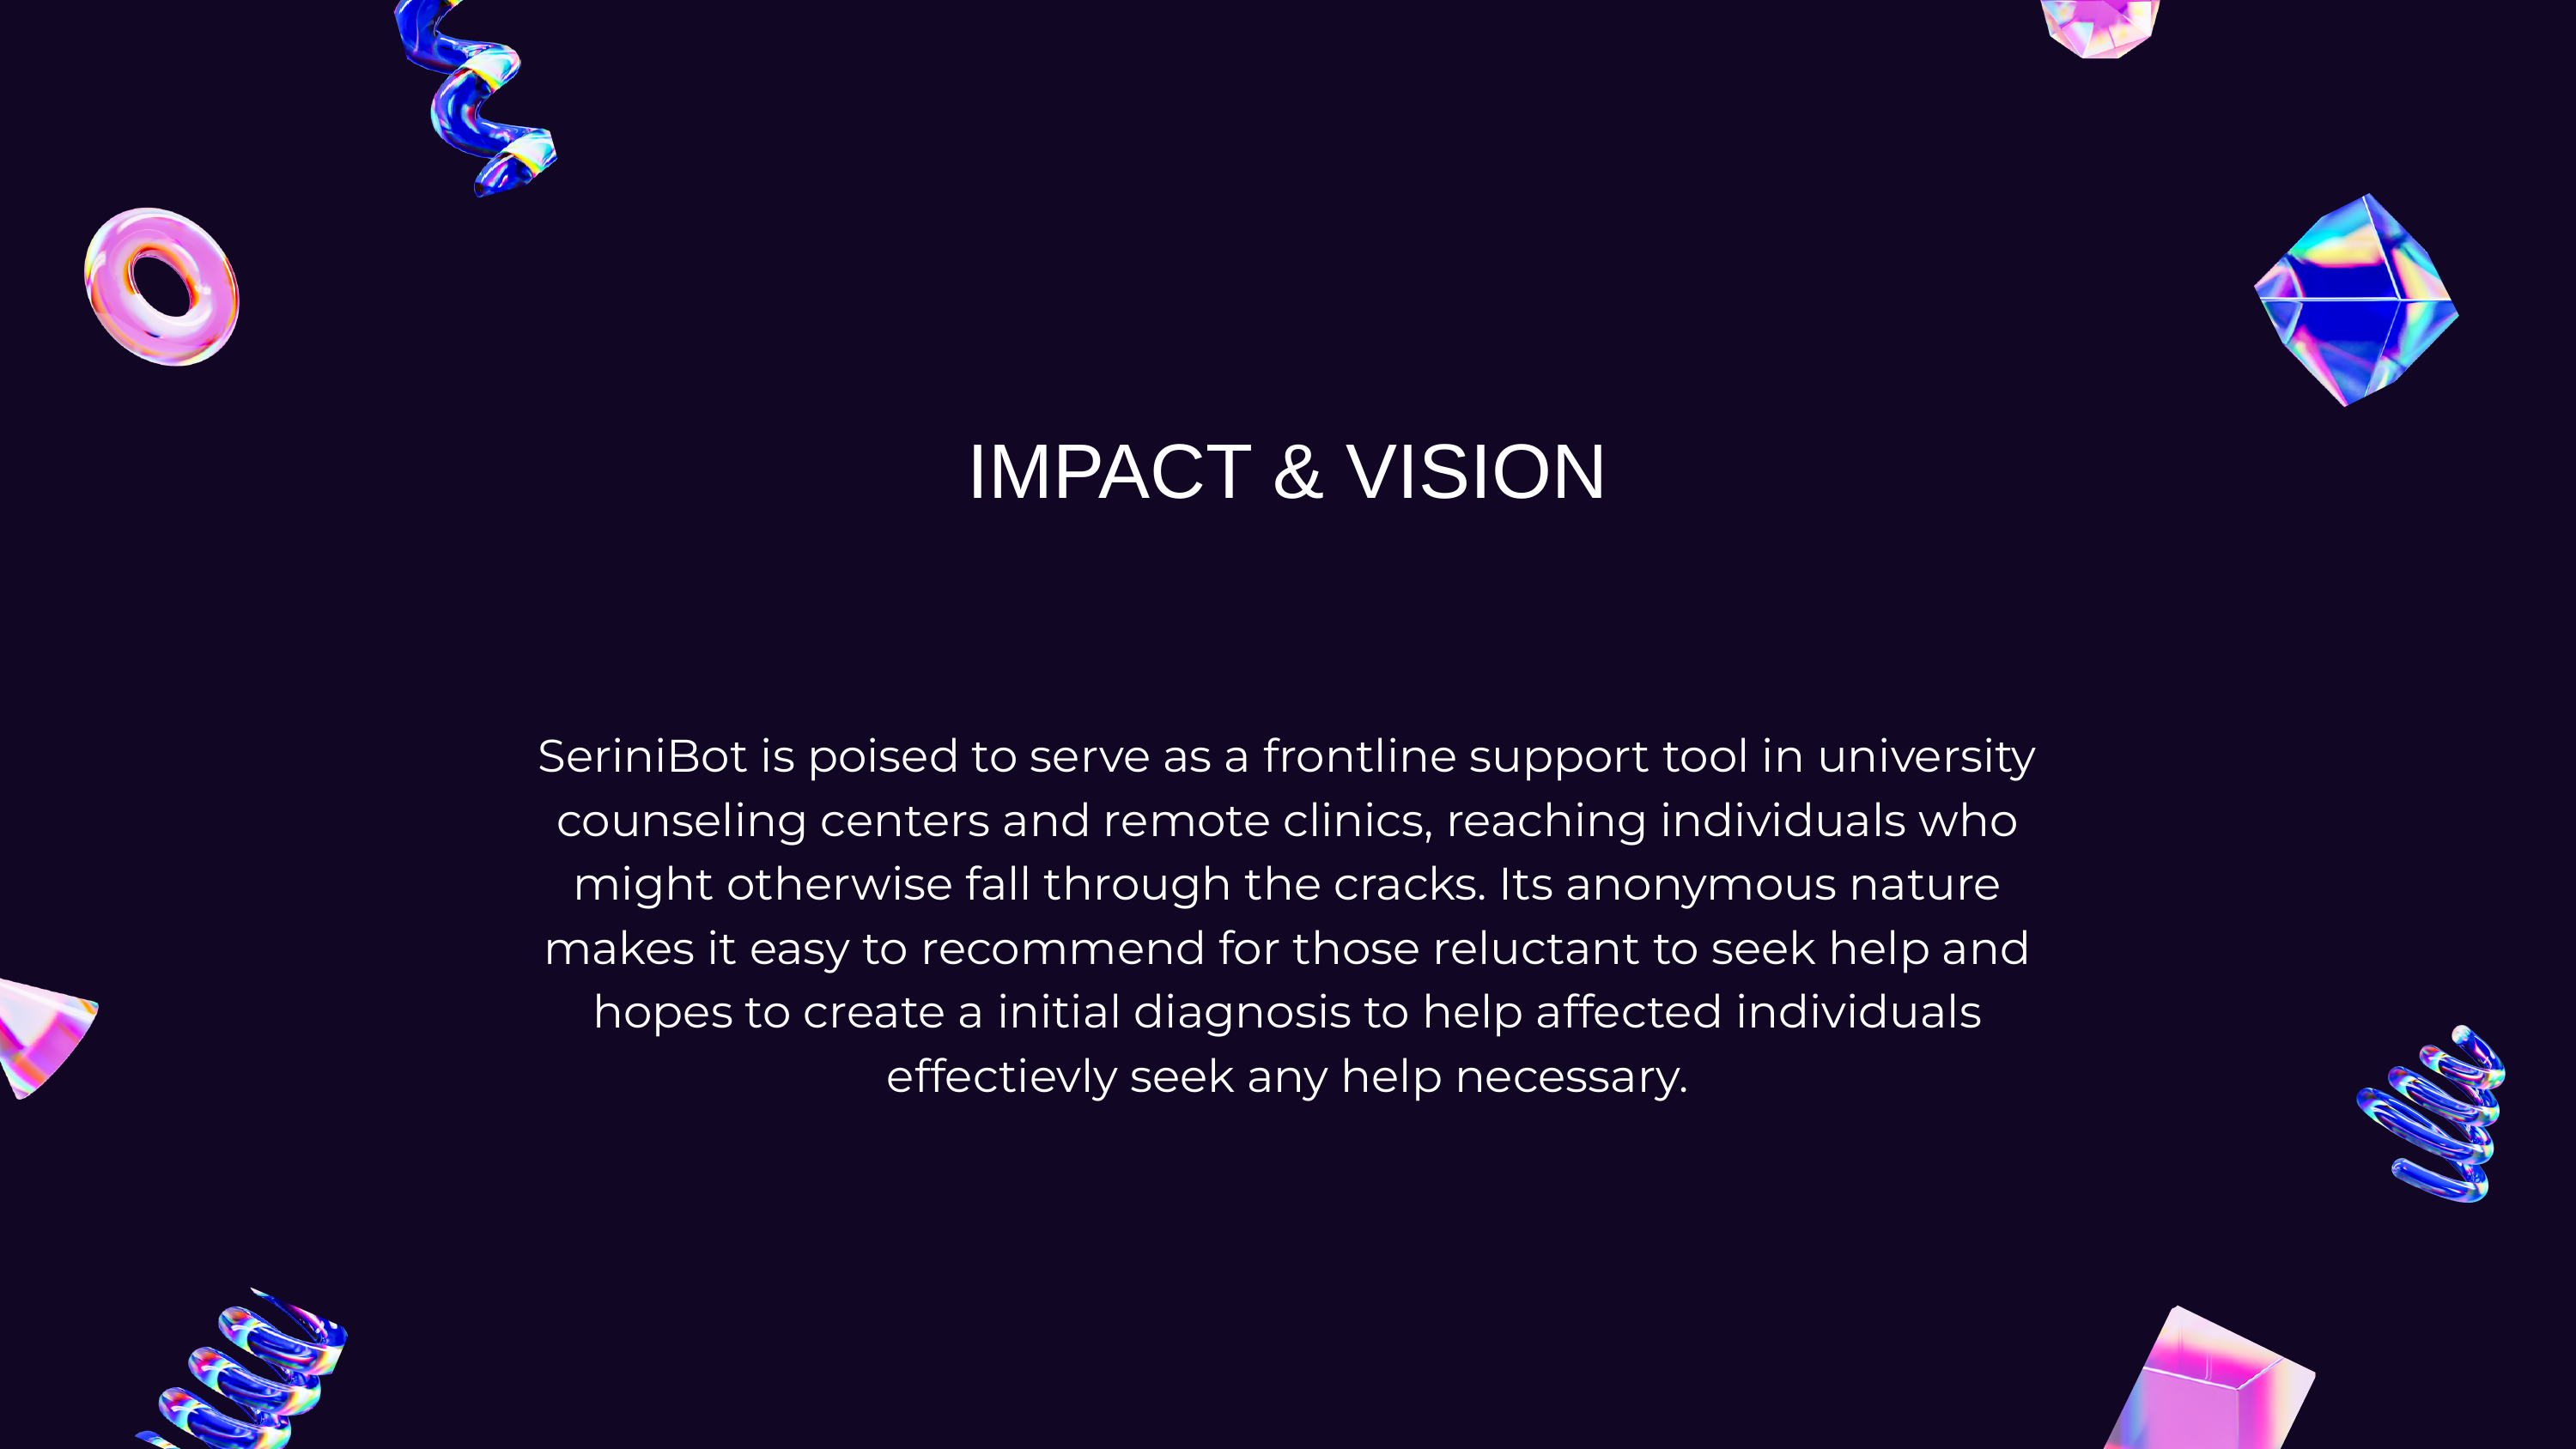

IMPACT & VISION
SeriniBot is poised to serve as a frontline support tool in university counseling centers and remote clinics, reaching individuals who might otherwise fall through the cracks. Its anonymous nature makes it easy to recommend for those reluctant to seek help and hopes to create a initial diagnosis to help affected individuals effectievly seek any help necessary.